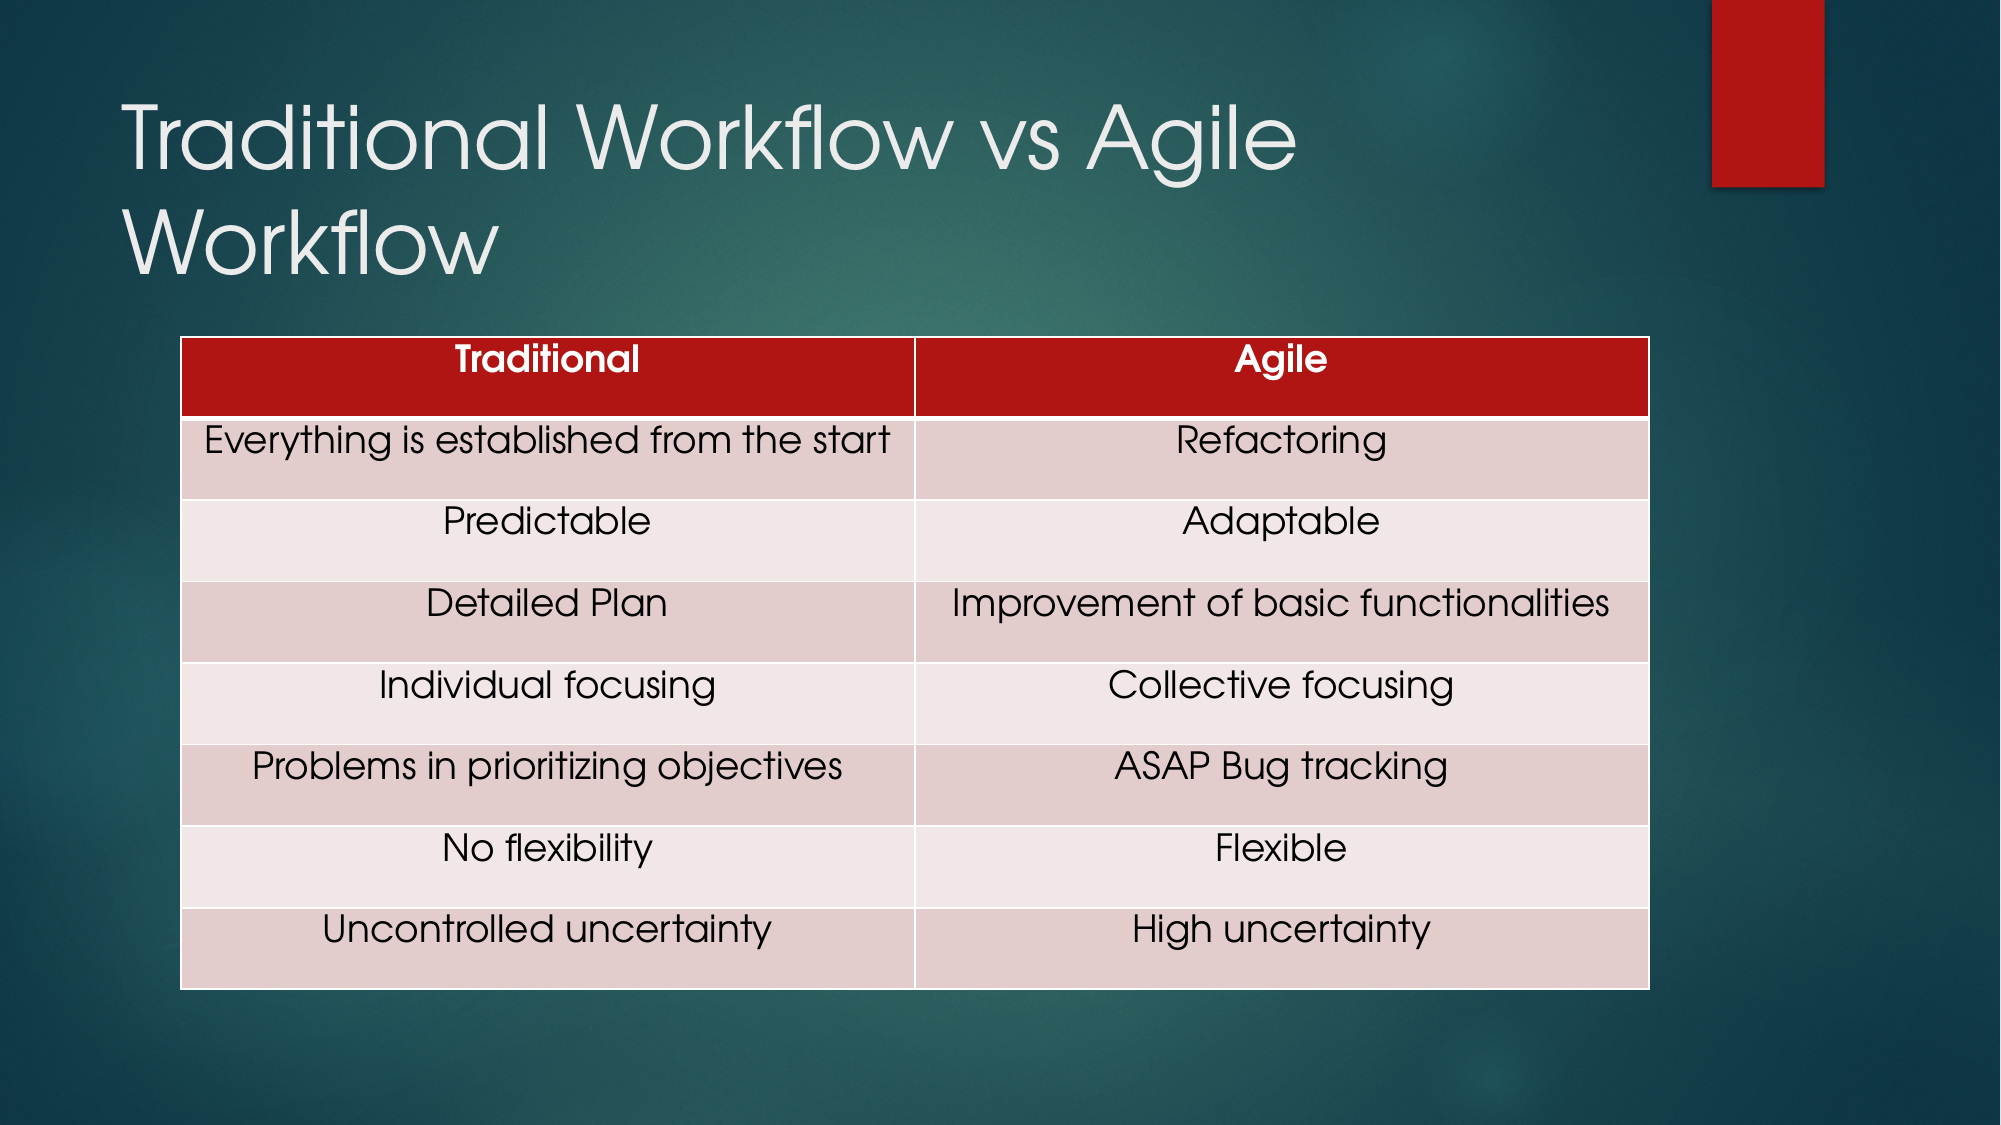

# Traditional Workflow vs Agile Workflow
| Traditional | Agile |
| --- | --- |
| Everything is established from the start | Refactoring |
| Predictable | Adaptable |
| Detailed Plan | Improvement of basic functionalities |
| Individual focusing | Collective focusing |
| Problems in prioritizing objectives | ASAP Bug tracking |
| No flexibility | Flexible |
| Uncontrolled uncertainty | High uncertainty |